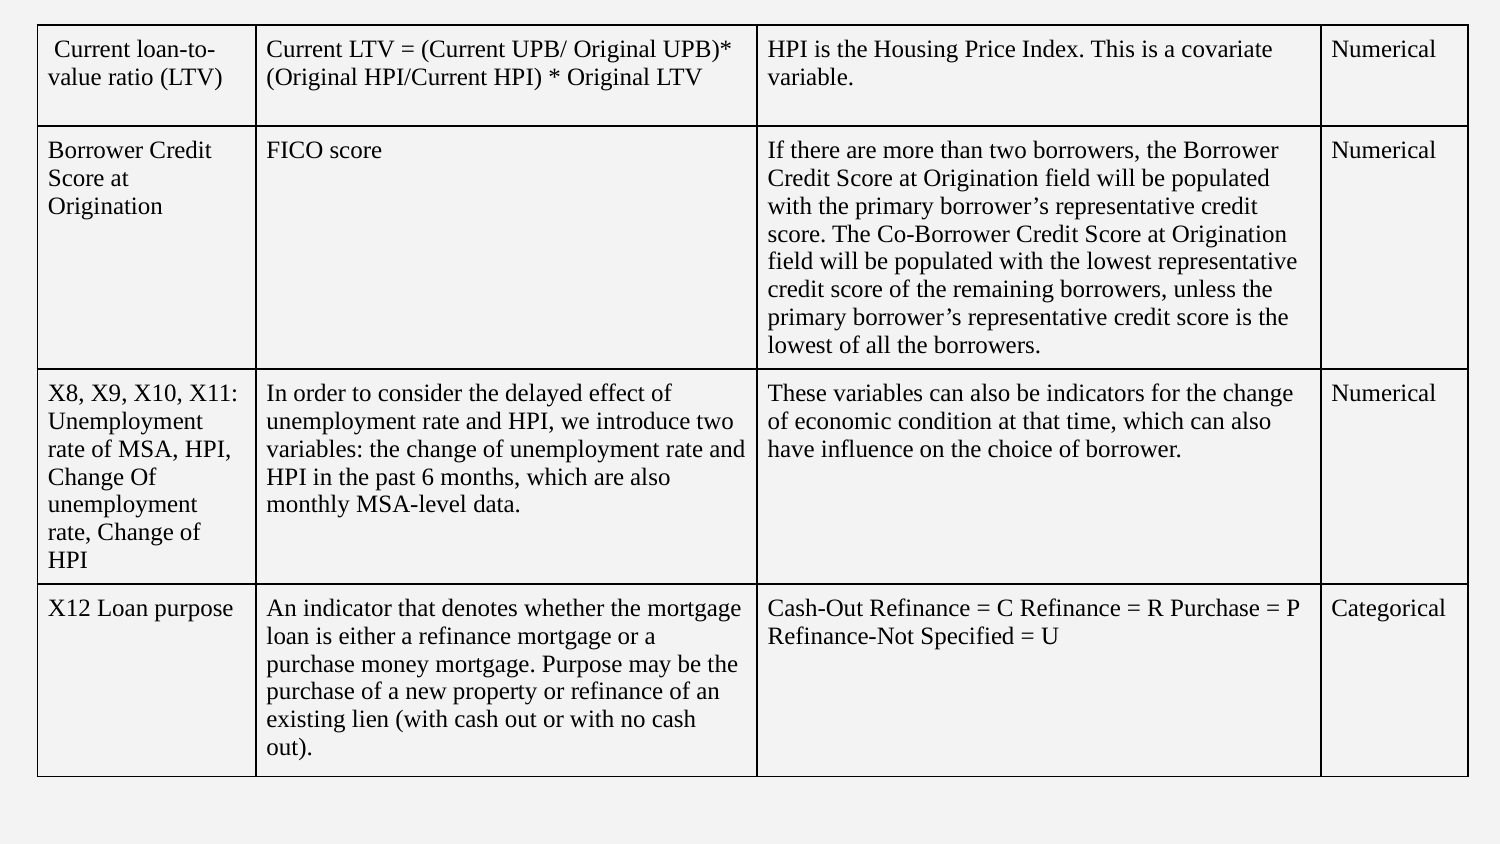

| Current loan-to-value ratio (LTV) | Current LTV = (Current UPB/ Original UPB)\* (Original HPI/Current HPI) \* Original LTV | HPI is the Housing Price Index. This is a covariate variable. | Numerical |
| --- | --- | --- | --- |
| Borrower Credit Score at Origination | FICO score | If there are more than two borrowers, the Borrower Credit Score at Origination field will be populated with the primary borrower’s representative credit score. The Co-Borrower Credit Score at Origination field will be populated with the lowest representative credit score of the remaining borrowers, unless the primary borrower’s representative credit score is the lowest of all the borrowers. | Numerical |
| X8, X9, X10, X11: Unemployment rate of MSA, HPI, Change Of unemployment rate, Change of HPI | In order to consider the delayed effect of unemployment rate and HPI, we introduce two variables: the change of unemployment rate and HPI in the past 6 months, which are also monthly MSA-level data. | These variables can also be indicators for the change of economic condition at that time, which can also have influence on the choice of borrower. | Numerical |
| X12 Loan purpose | An indicator that denotes whether the mortgage loan is either a refinance mortgage or a purchase money mortgage. Purpose may be the purchase of a new property or refinance of an existing lien (with cash out or with no cash out). | Cash-Out Refinance = C Refinance = R Purchase = P Refinance-Not Specified = U | Categorical |